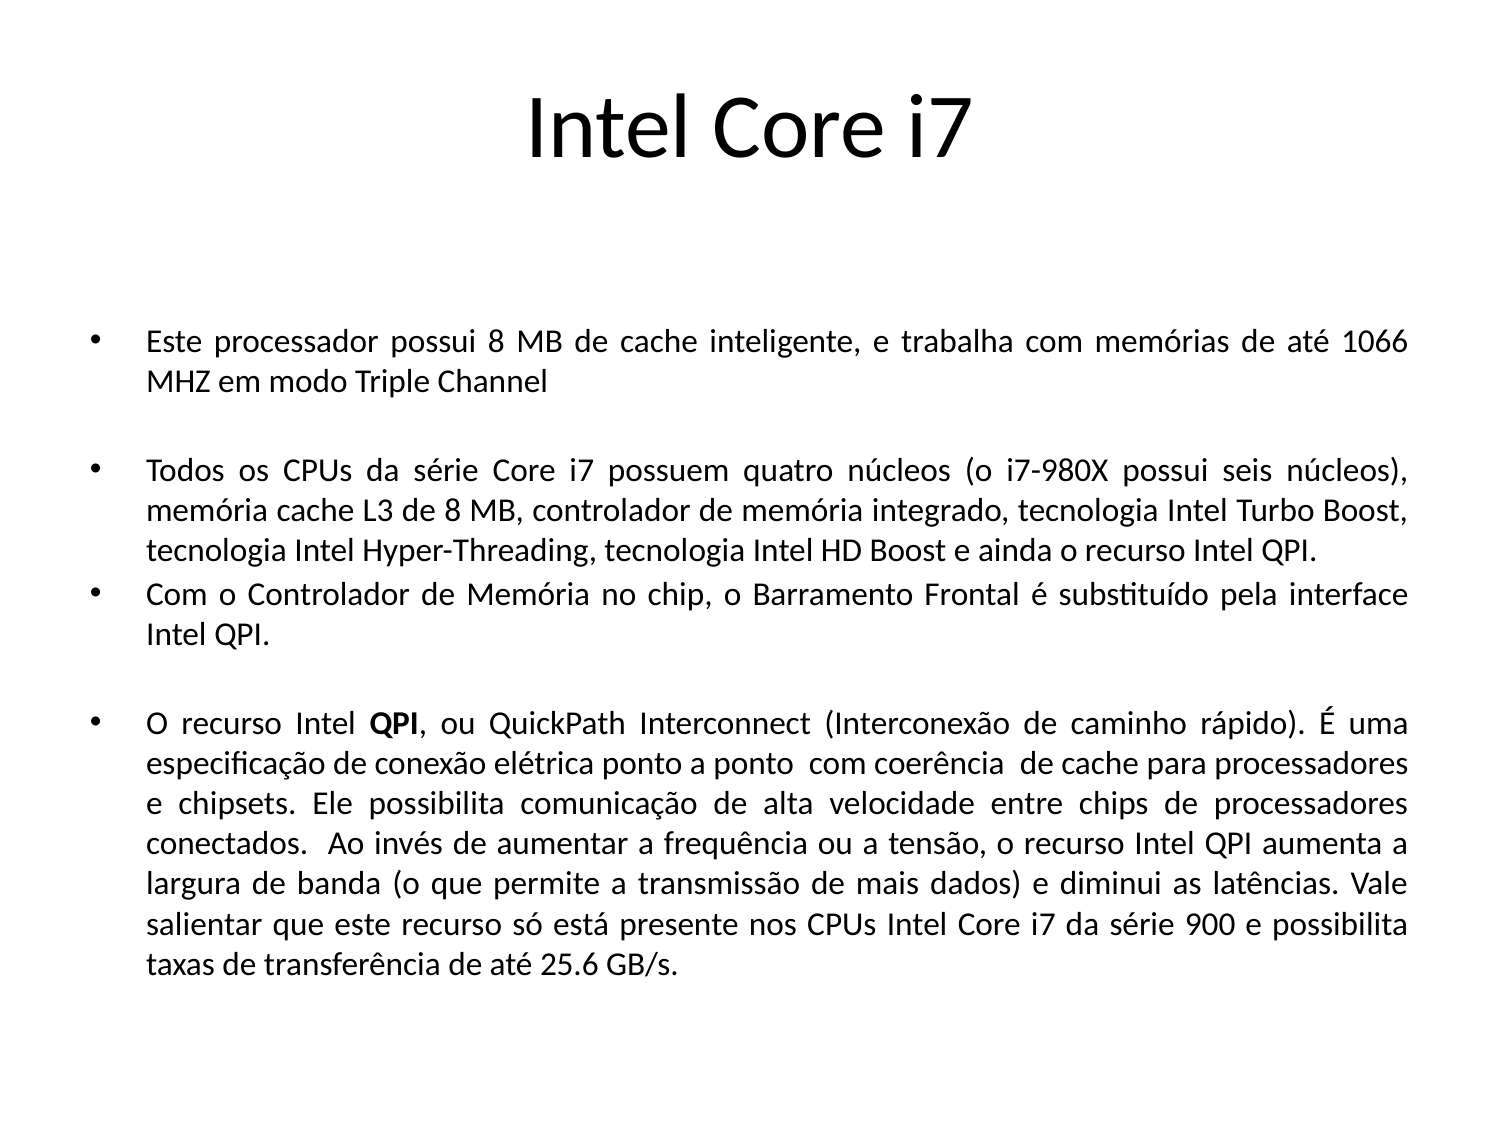

Intel Core i7

Este processador possui 8 MB de cache inteligente, e trabalha com memórias de até 1066 MHZ em modo Triple Channel

Todos os CPUs da série Core i7 possuem quatro núcleos (o i7-980X possui seis núcleos), memória cache L3 de 8 MB, controlador de memória integrado, tecnologia Intel Turbo Boost, tecnologia Intel Hyper-Threading, tecnologia Intel HD Boost e ainda o recurso Intel QPI.
Com o Controlador de Memória no chip, o Barramento Frontal é substituído pela interface Intel QPI.

O recurso Intel QPI, ou QuickPath Interconnect (Interconexão de caminho rápido). É uma especificação de conexão elétrica ponto a ponto  com coerência  de cache para processadores e chipsets. Ele possibilita comunicação de alta velocidade entre chips de processadores conectados.  Ao invés de aumentar a frequência ou a tensão, o recurso Intel QPI aumenta a largura de banda (o que permite a transmissão de mais dados) e diminui as latências. Vale salientar que este recurso só está presente nos CPUs Intel Core i7 da série 900 e possibilita taxas de transferência de até 25.6 GB/s.